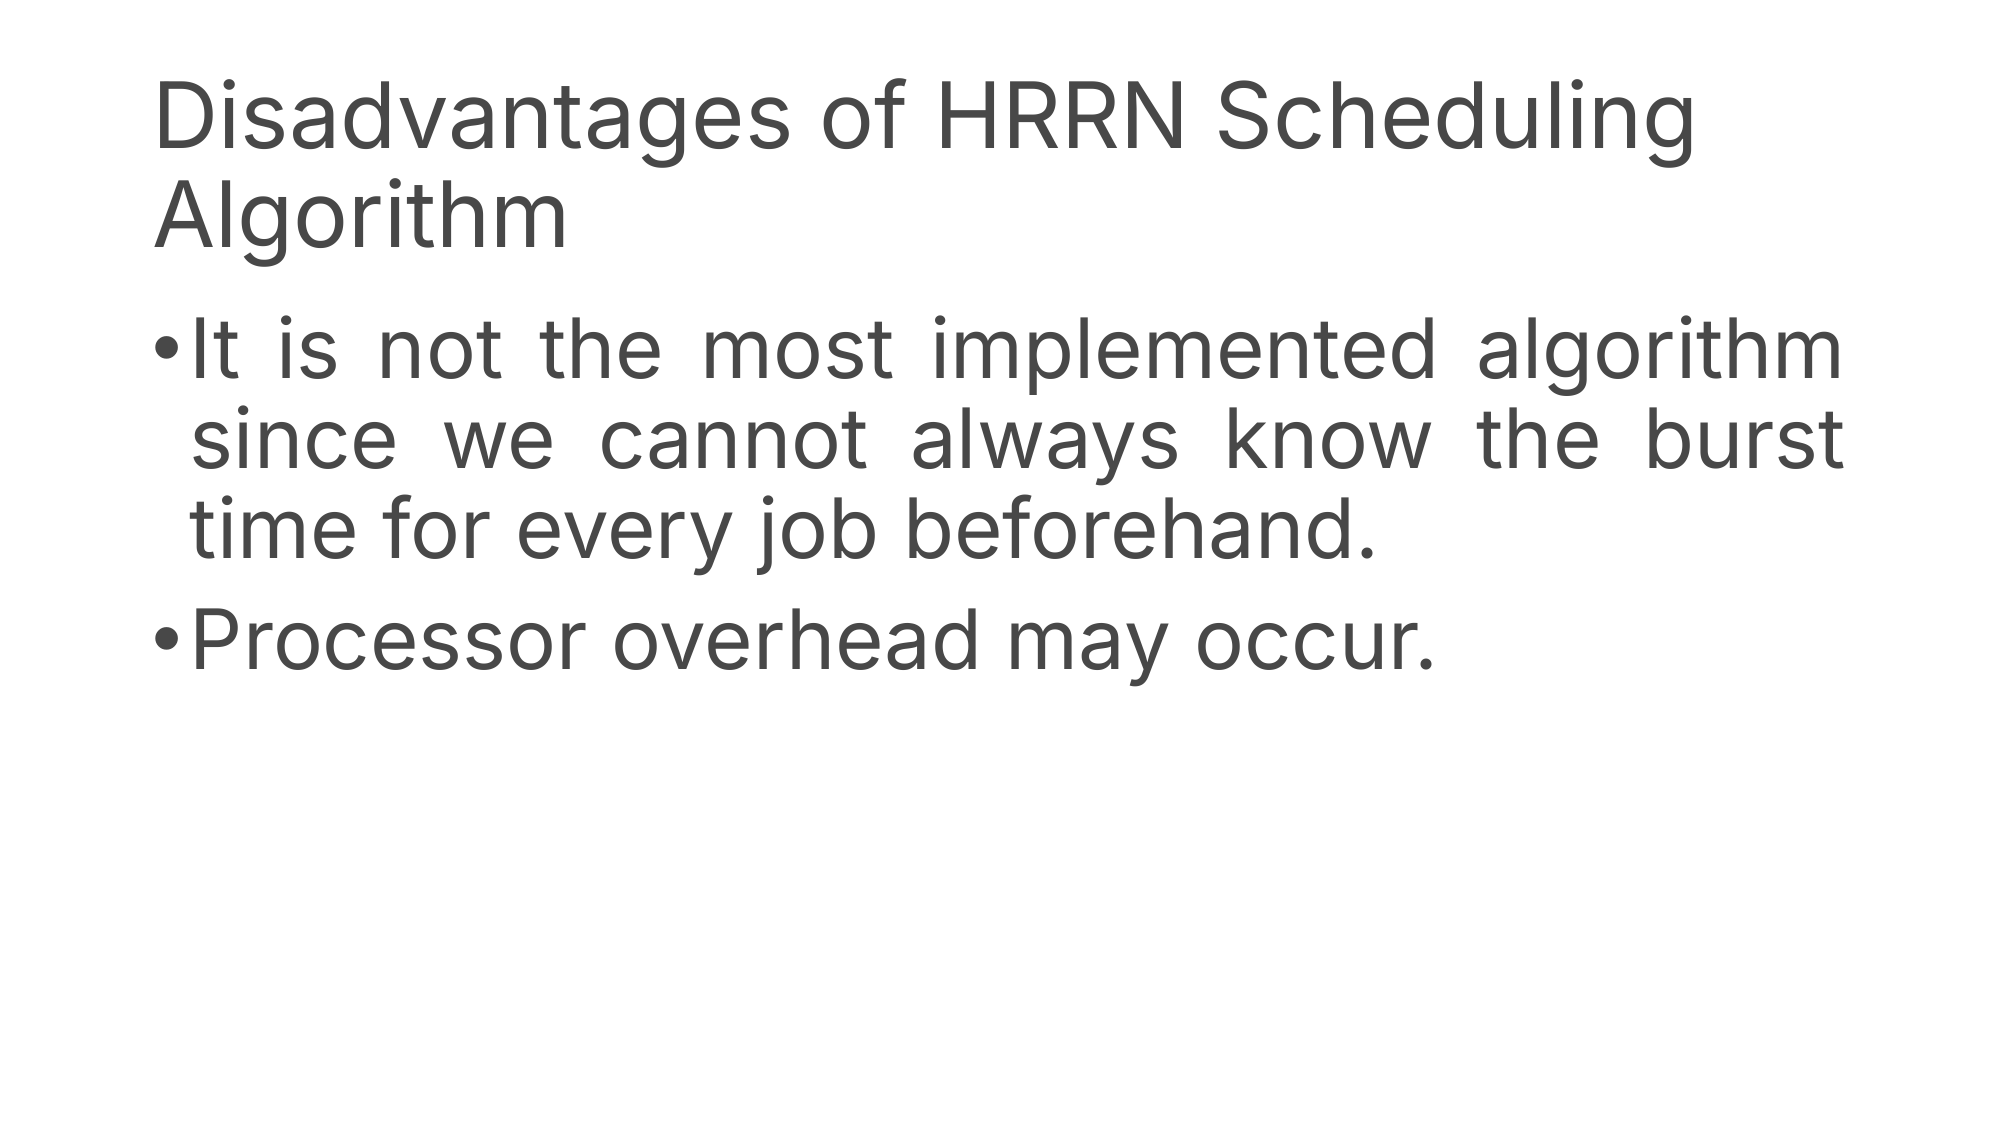

# Disadvantages of HRRN Scheduling Algorithm
It is not the most implemented algorithm since we cannot always know the burst time for every job beforehand.
Processor overhead may occur.